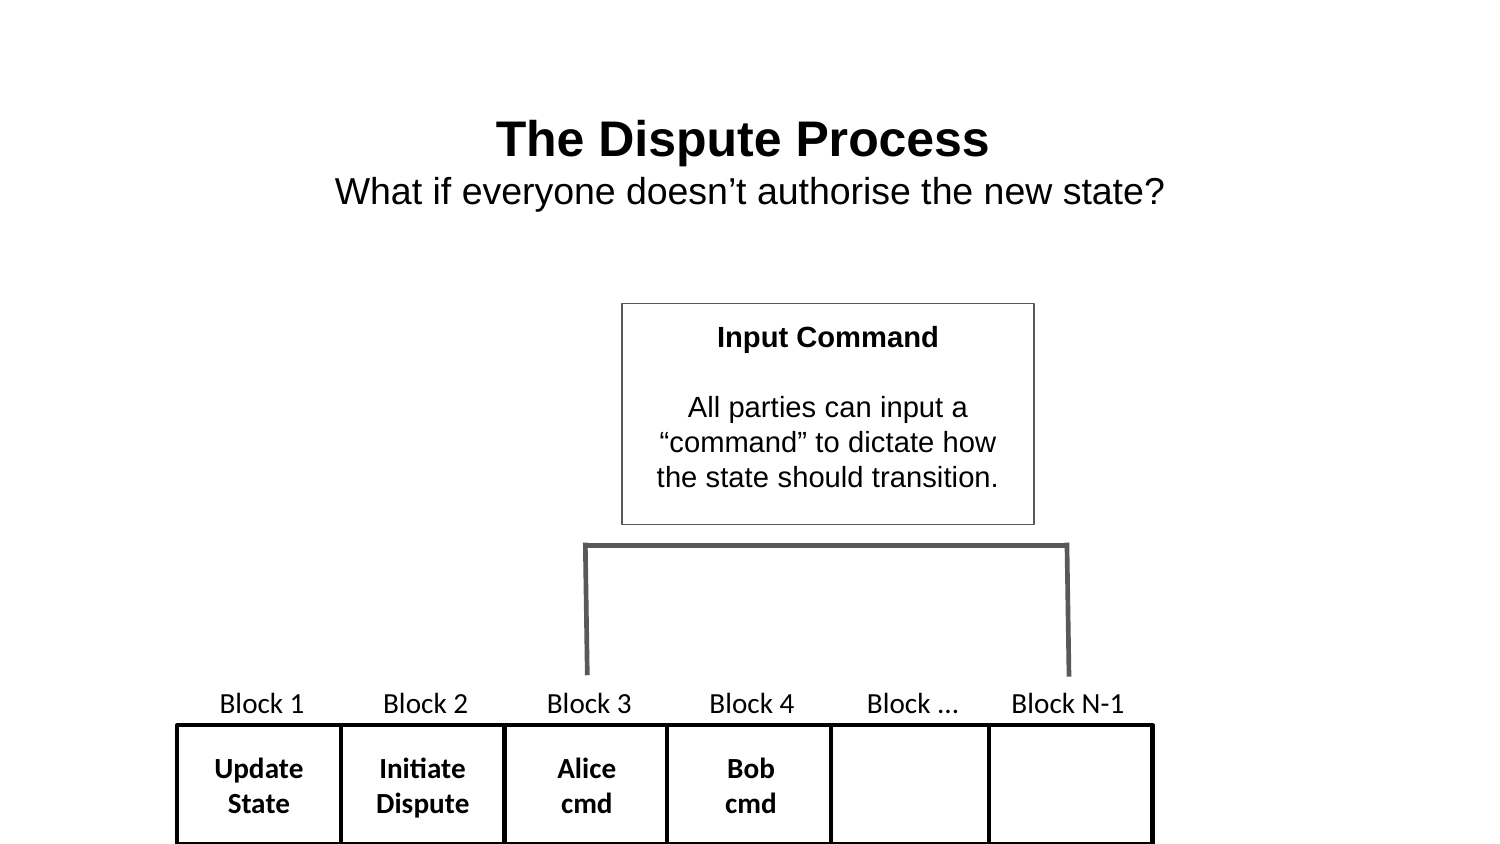

# The Dispute Process
What if everyone doesn’t authorise the new state?
Input Command

All parties can input a “command” to dictate how the state should transition.
Block 1
Block 2
Block 4
Block ...
Block N-1
Block 3

Update State
Initiate Dispute
Alice cmd
Bob cmd